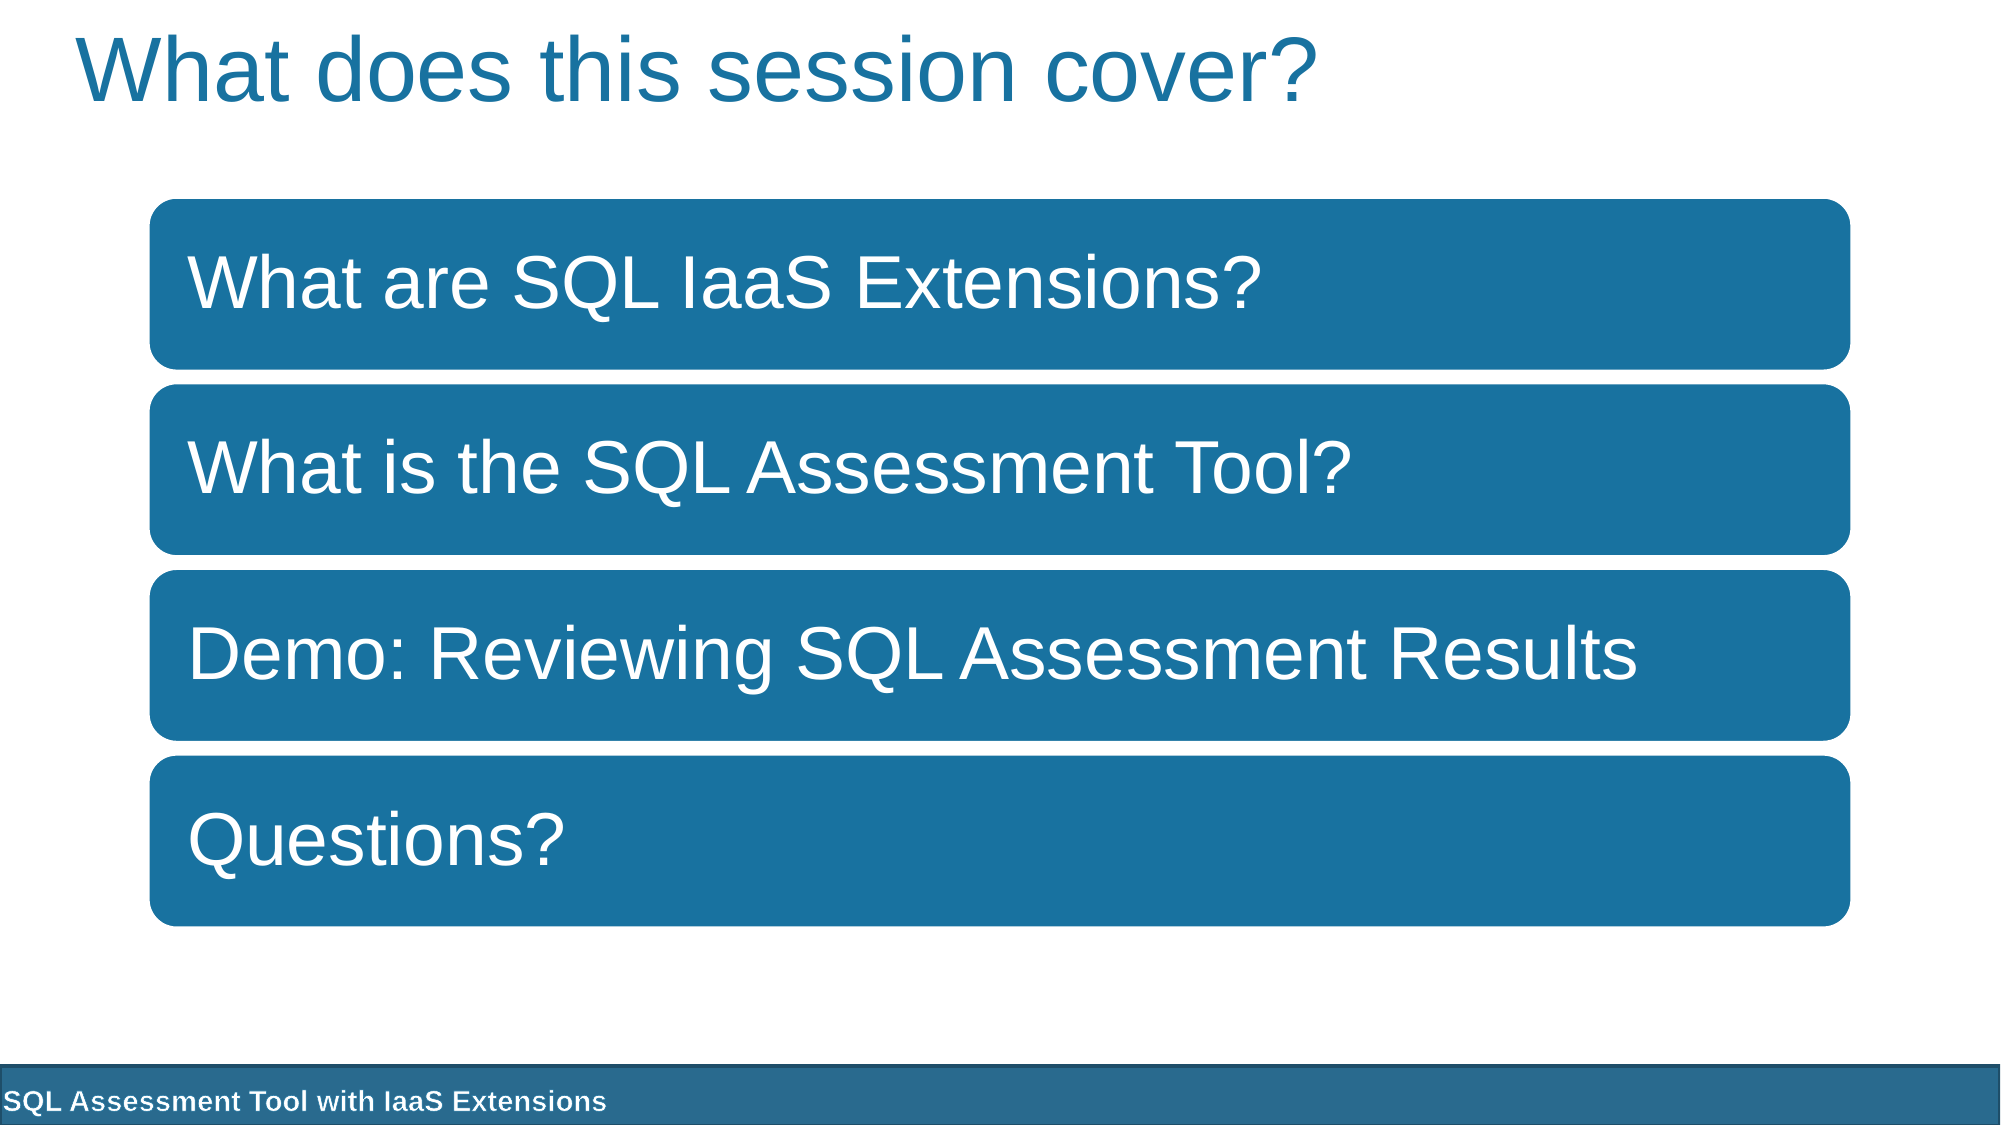

What does this session cover?
What are SQL IaaS Extensions?
What is the SQL Assessment Tool?
Demo: Reviewing SQL Assessment Results
Questions?